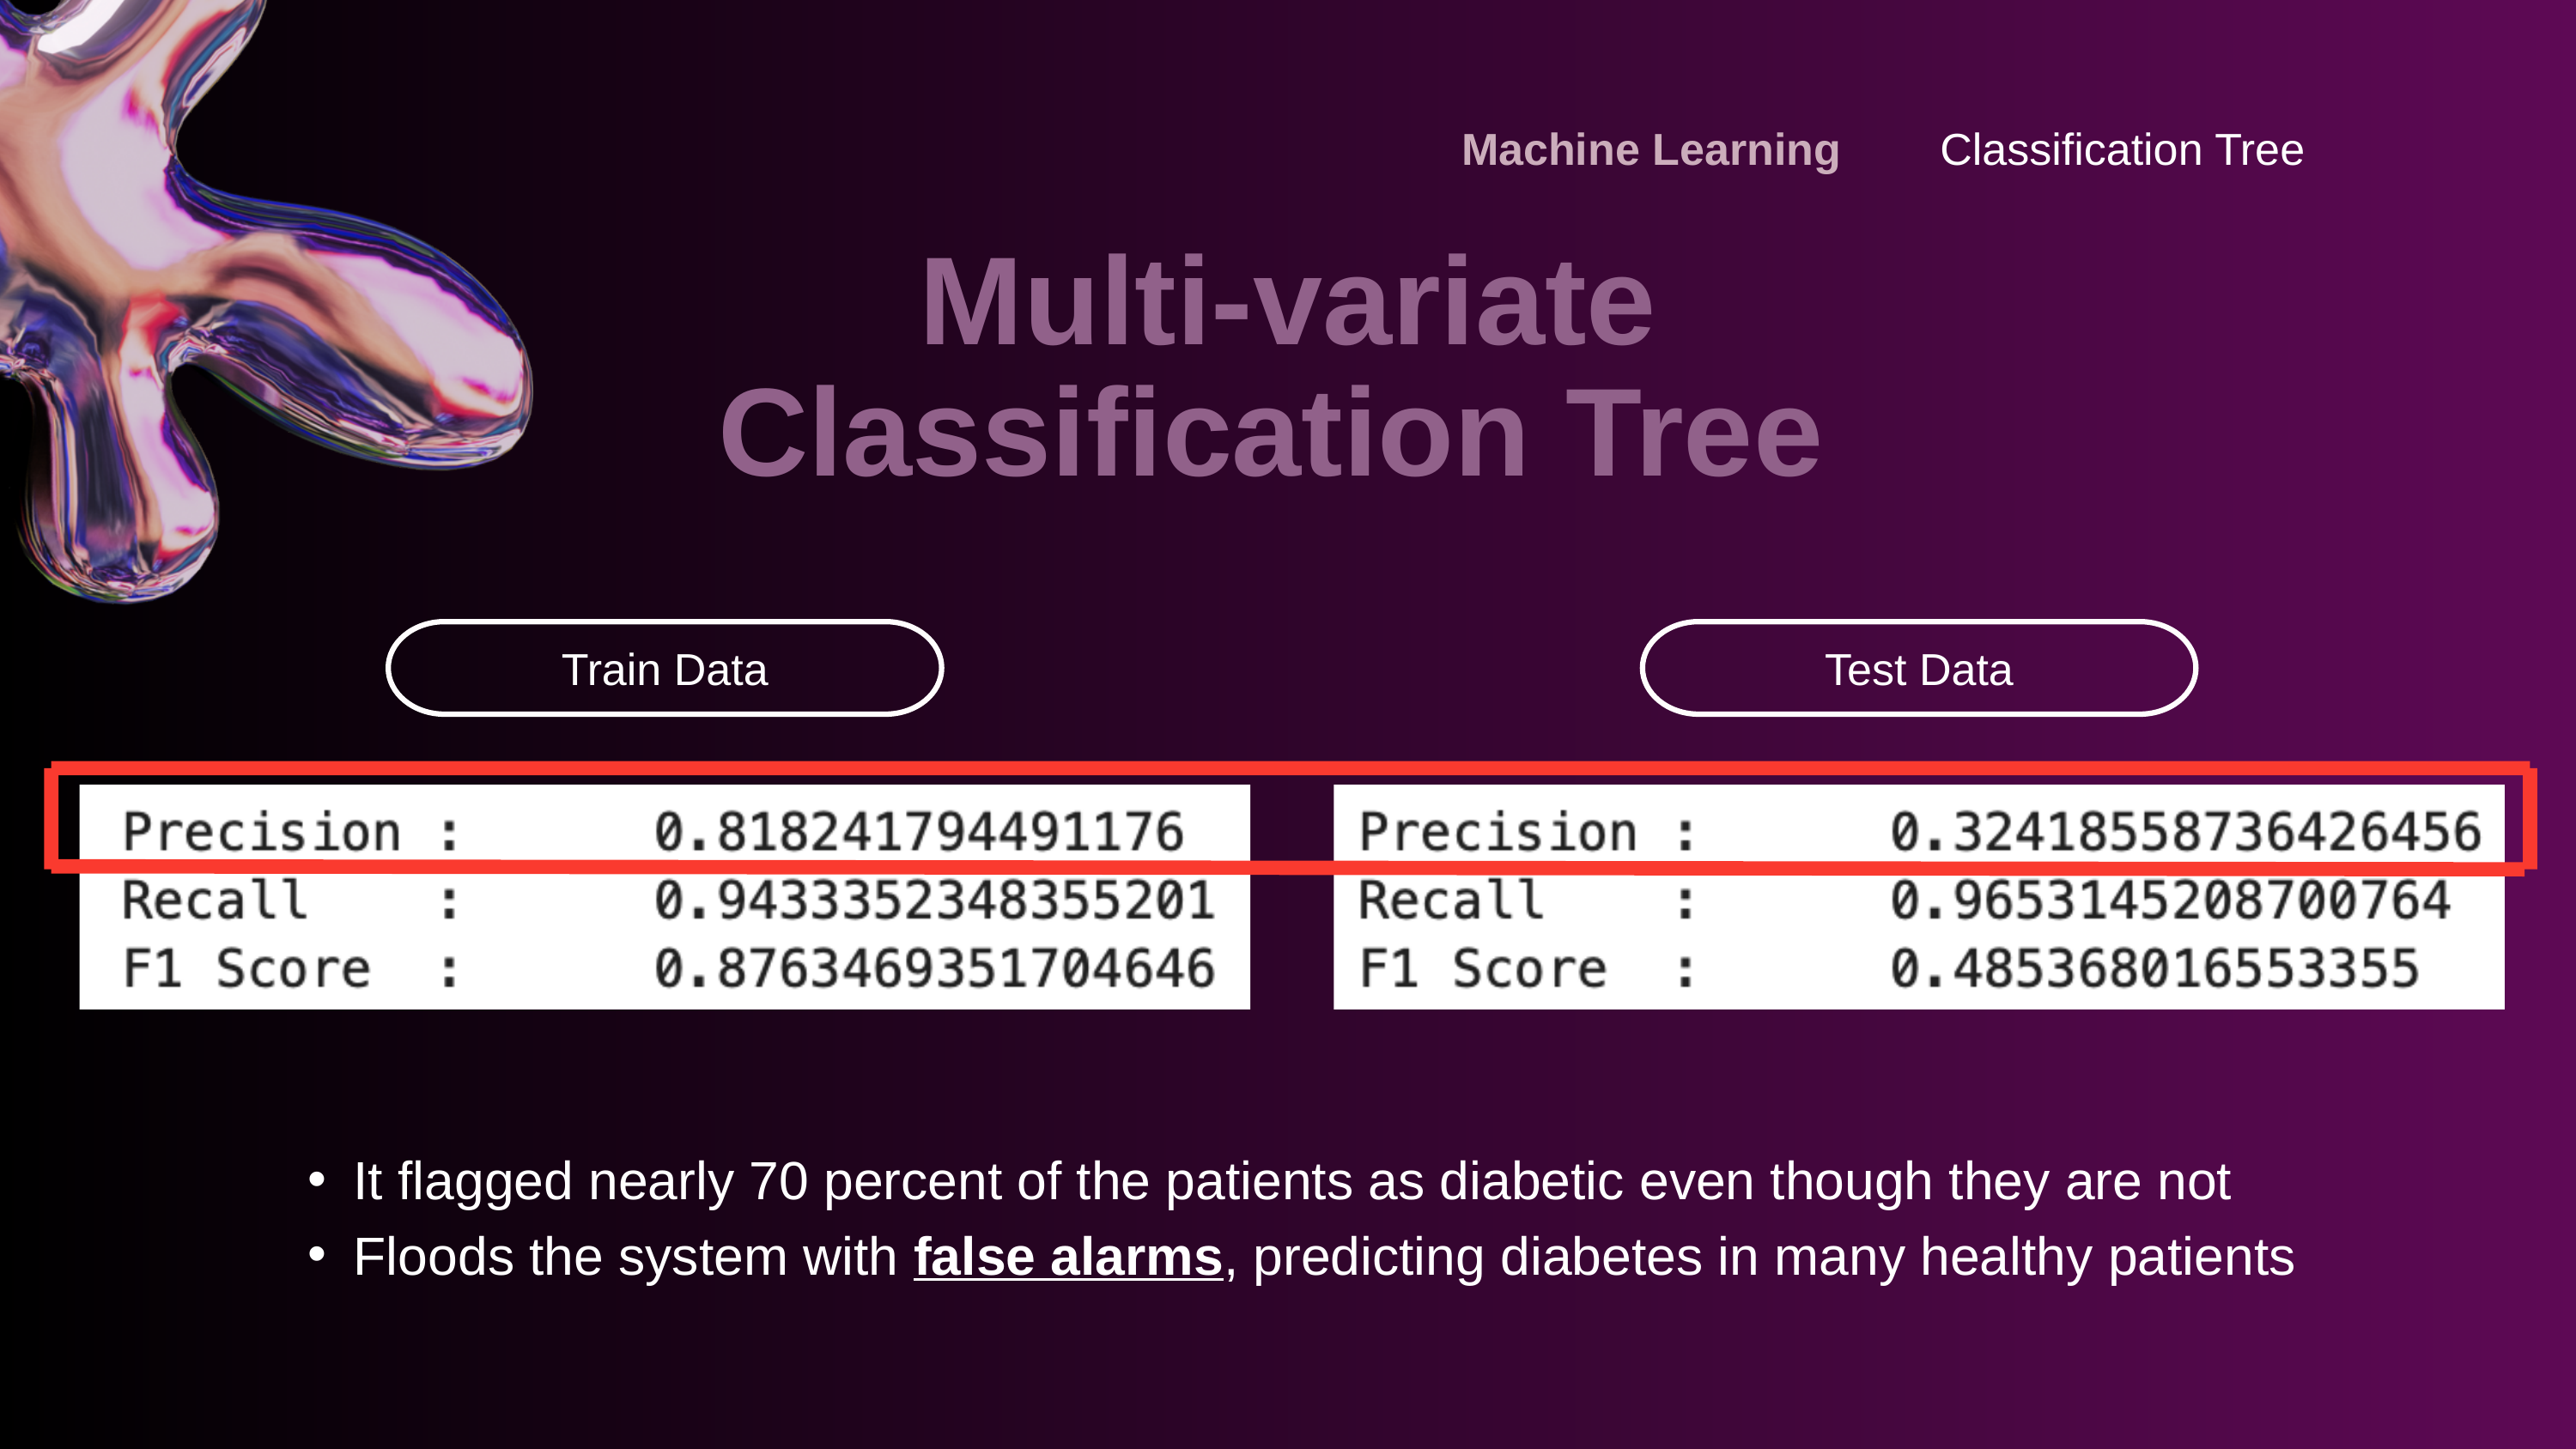

Machine Learning
Classification Tree
Multi-variate Classification Tree

Train Data
Test Data

It flagged nearly 70 percent of the patients as diabetic even though they are not
Floods the system with false alarms, predicting diabetes in many healthy patients